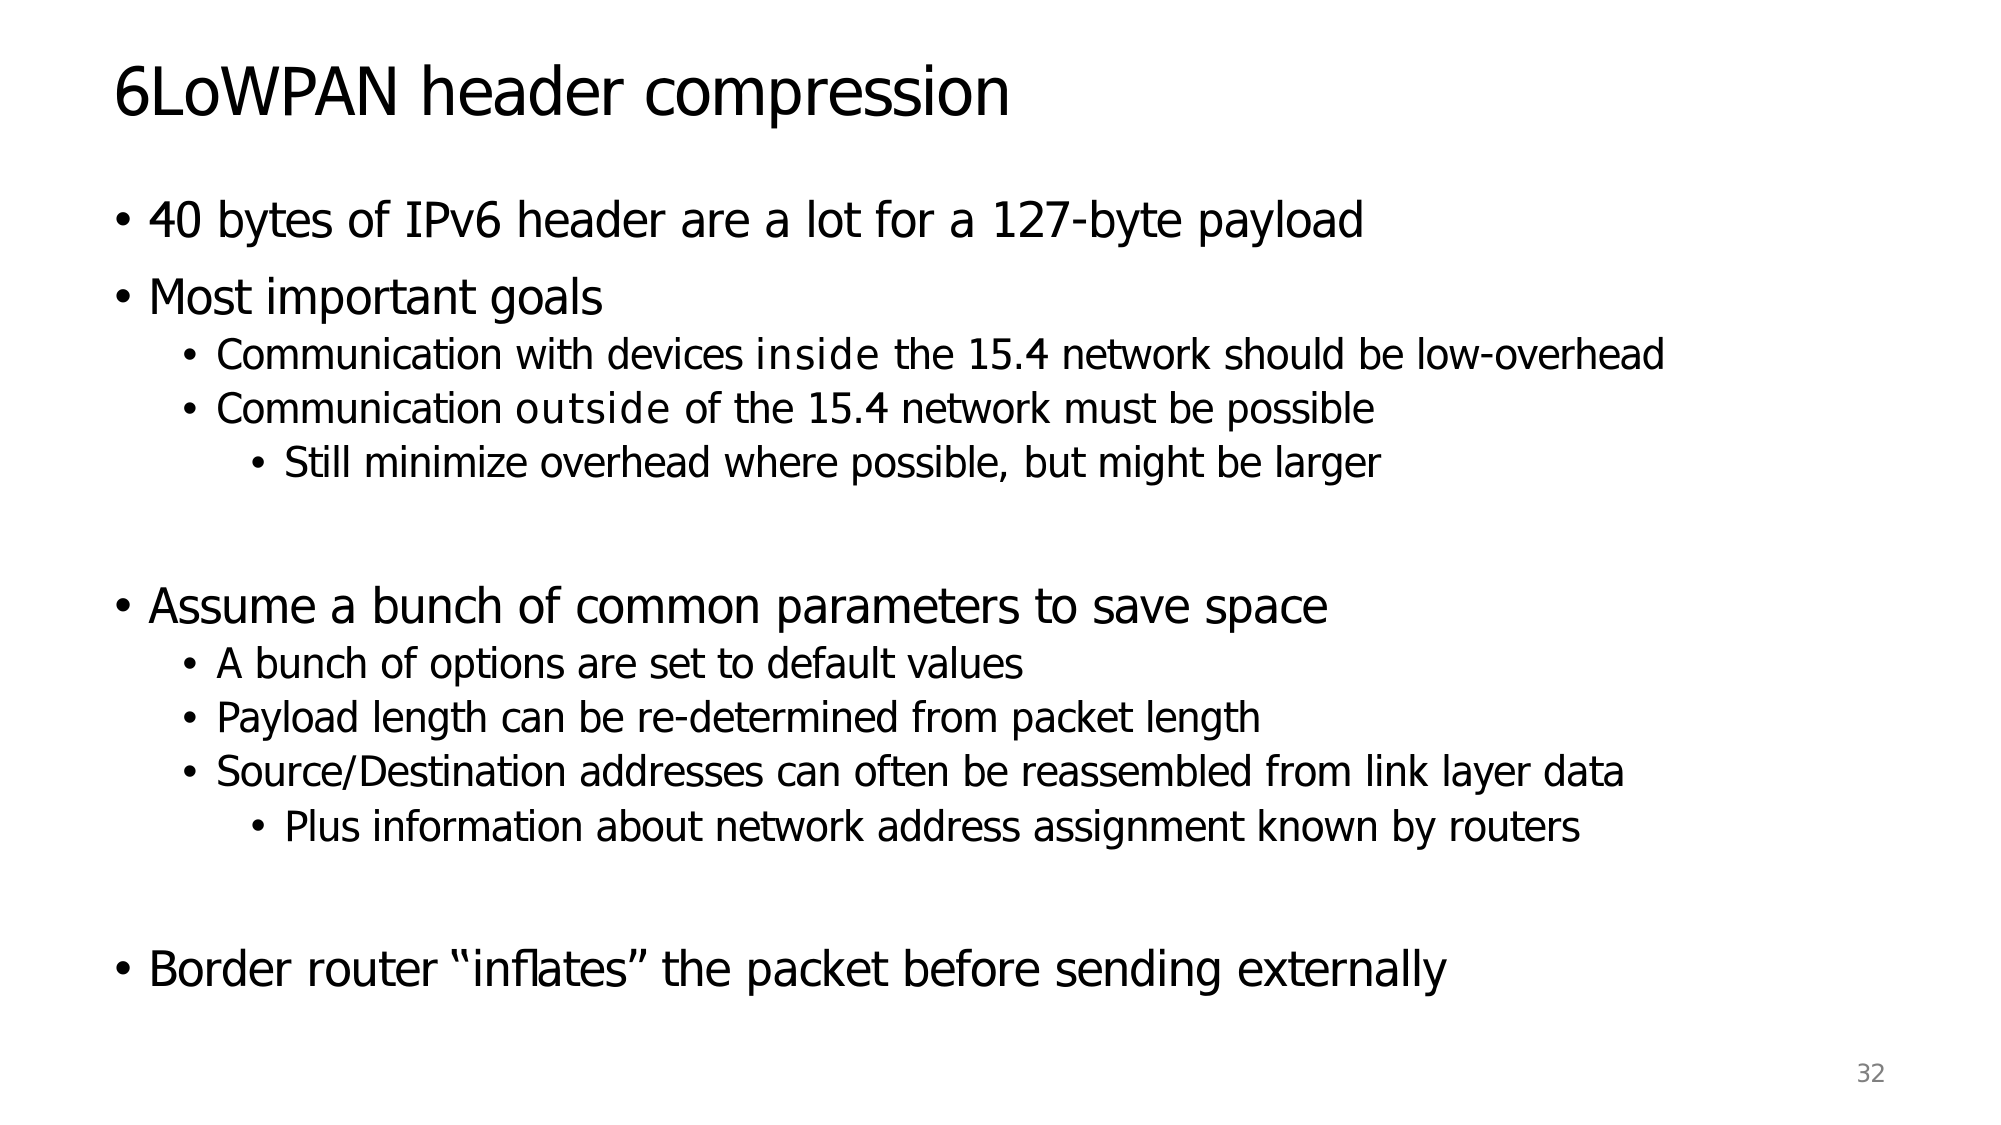

# 6LoWPAN header compression
40 bytes of IPv6 header are a lot for a 127-byte payload
Most important goals
Communication with devices inside the 15.4 network should be low-overhead
Communication outside of the 15.4 network must be possible
Still minimize overhead where possible, but might be larger

Assume a bunch of common parameters to save space
A bunch of options are set to default values
Payload length can be re-determined from packet length
Source/Destination addresses can often be reassembled from link layer data
Plus information about network address assignment known by routers

Border router “inflates” the packet before sending externally
32